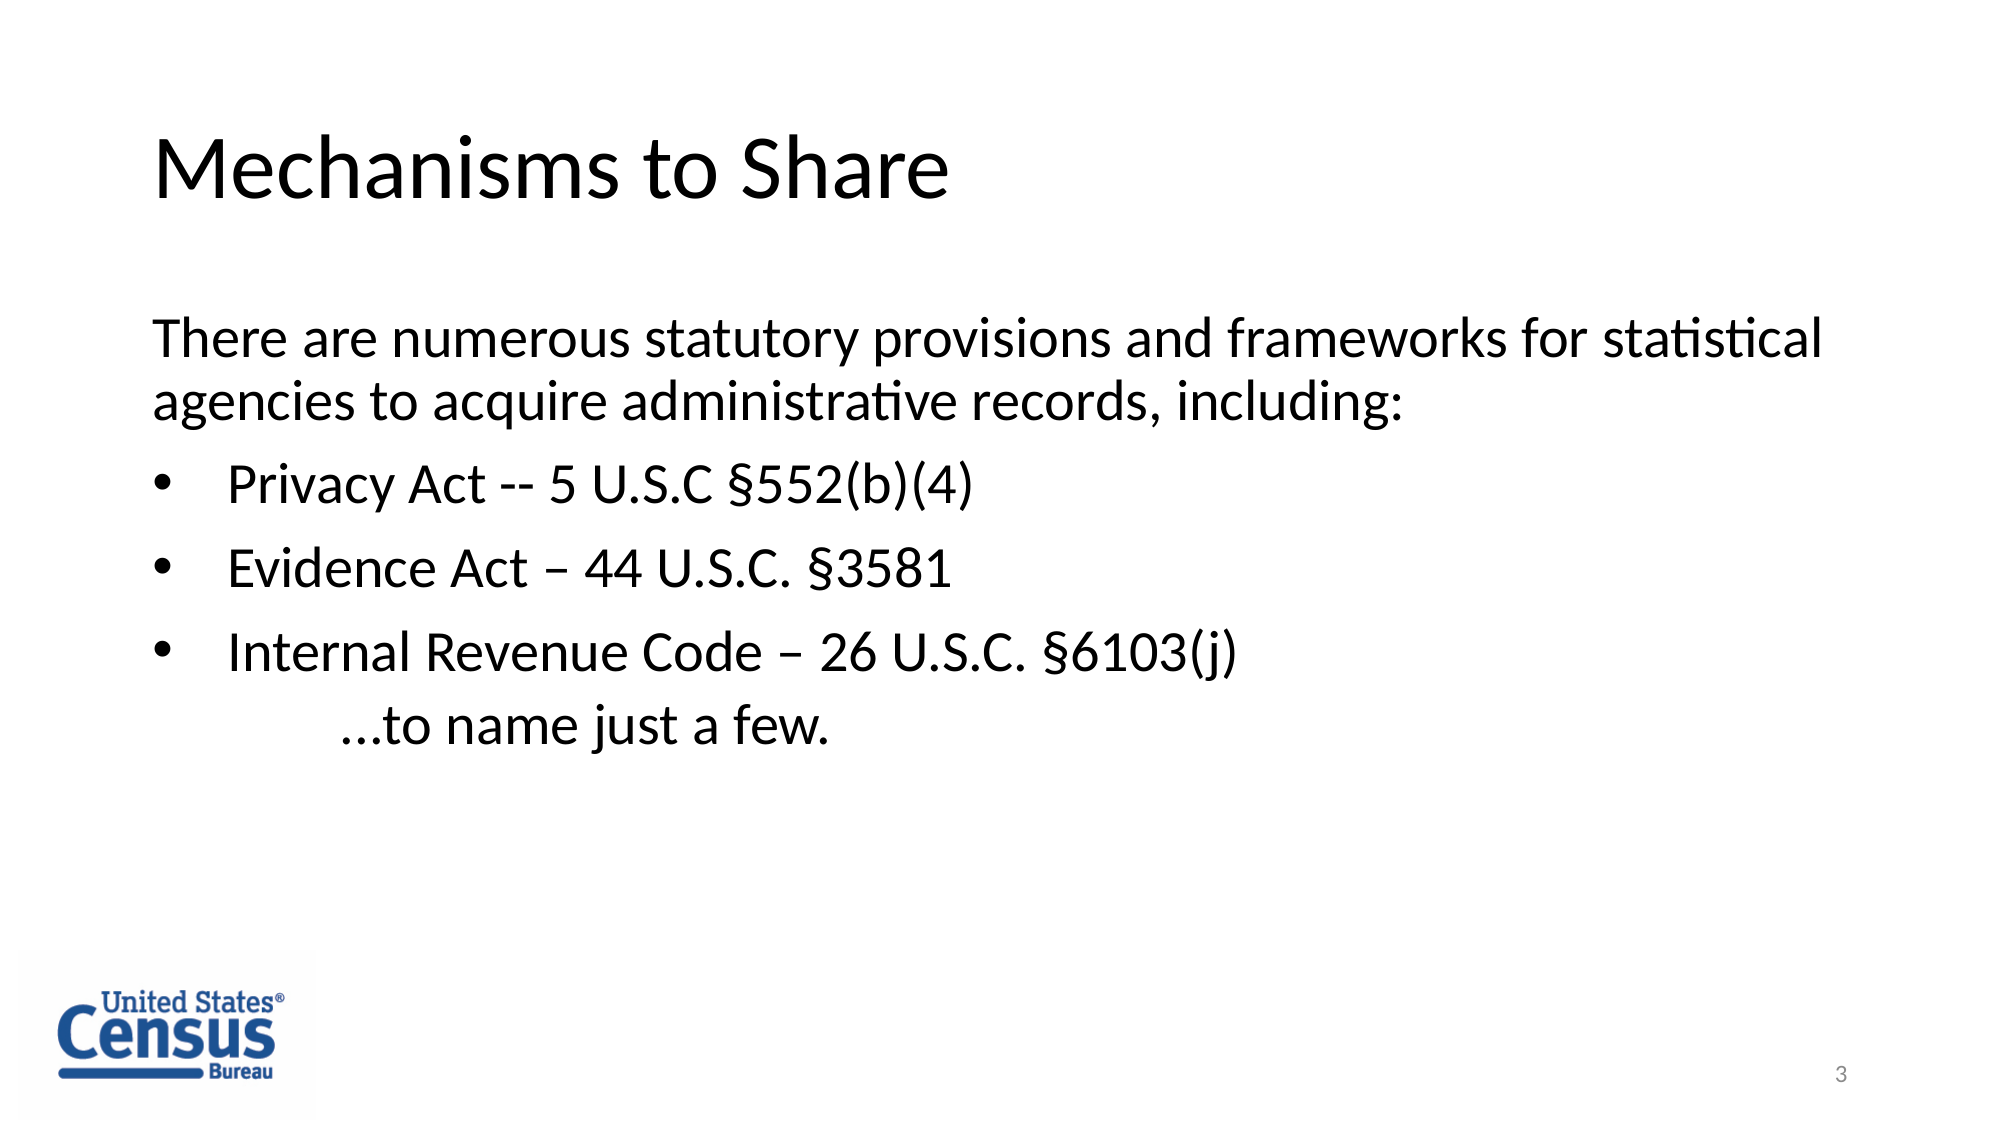

# Mechanisms to Share
There are numerous statutory provisions and frameworks for statistical agencies to acquire administrative records, including:
Privacy Act -- 5 U.S.C §552(b)(4)
Evidence Act – 44 U.S.C. §3581
Internal Revenue Code – 26 U.S.C. §6103(j)
...to name just a few.
3